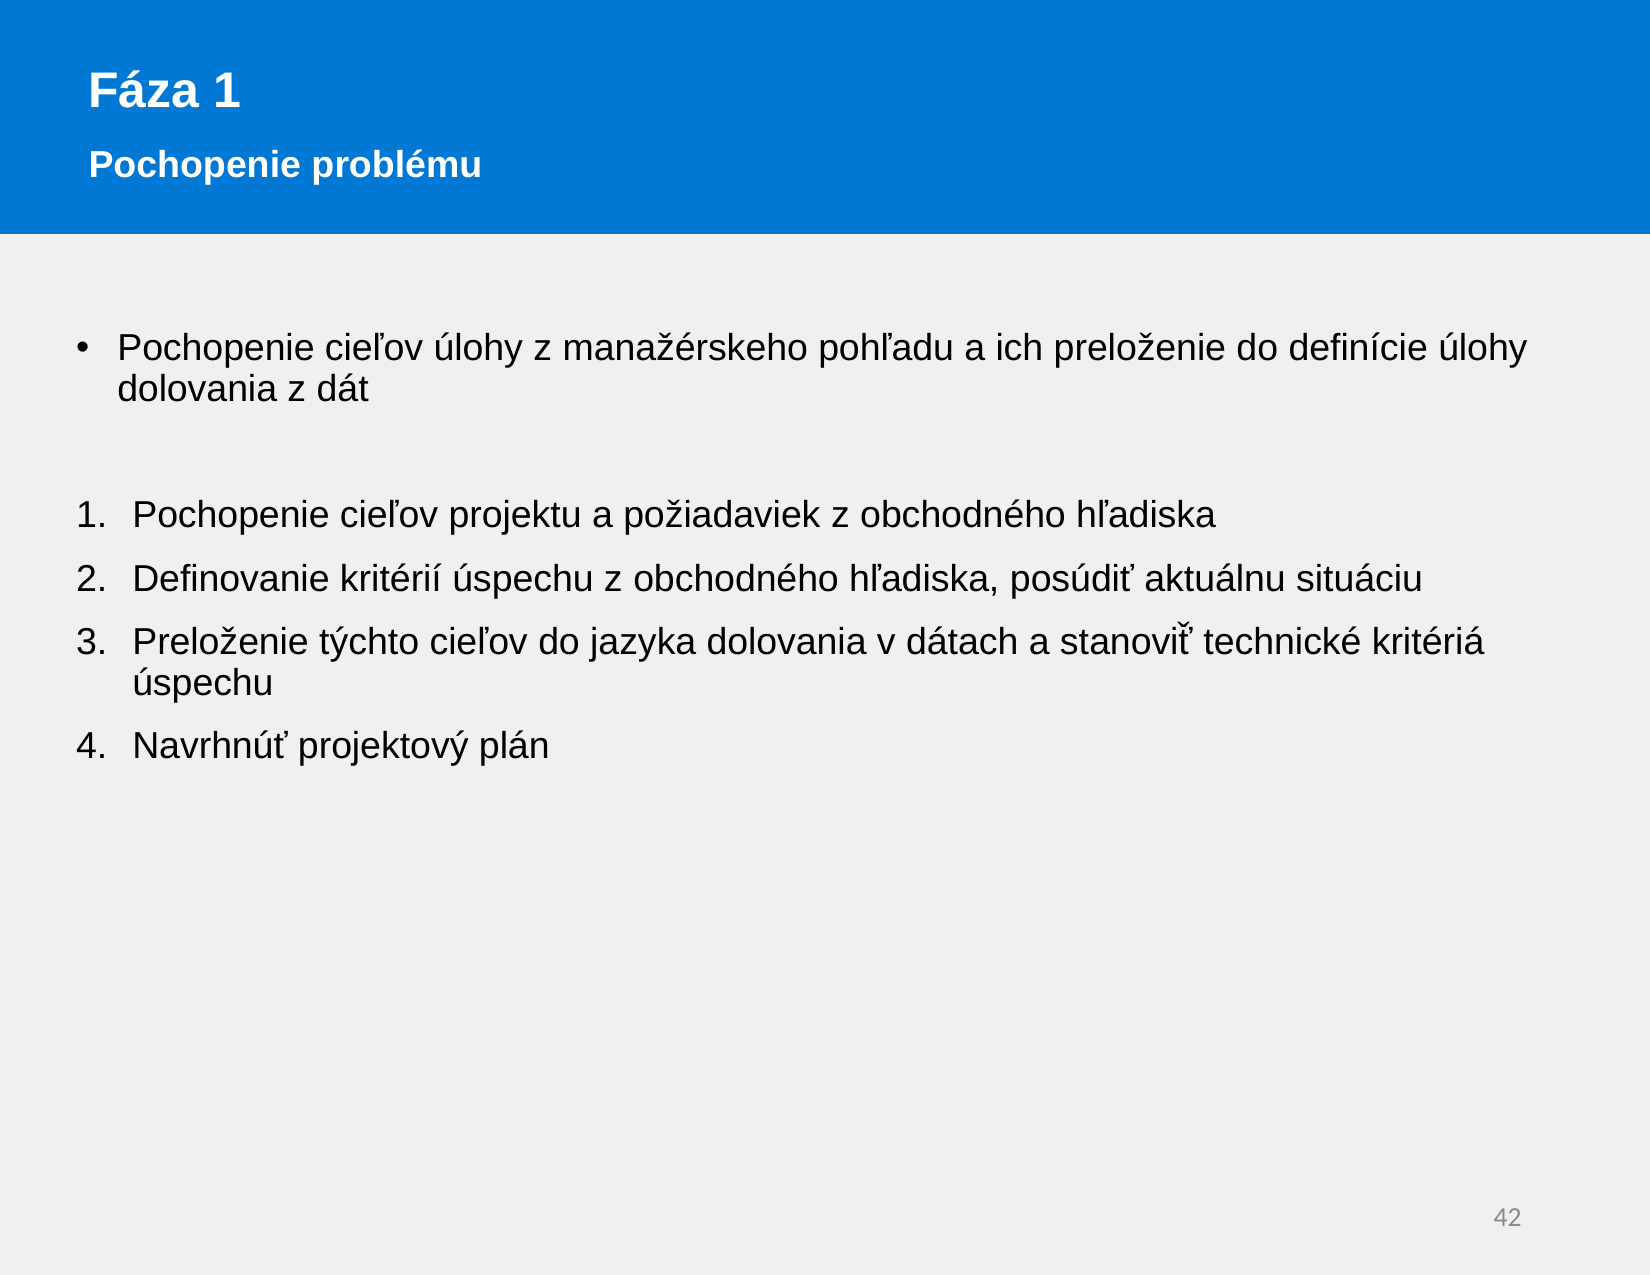

Fáza 1
Pochopenie problému
Pochopenie cieľov úlohy z manažérskeho pohľadu a ich preloženie do definície úlohy dolovania z dát

Pochopenie cieľov projektu a požiadaviek z obchodného hľadiska
Definovanie kritérií úspechu z obchodného hľadiska, posúdiť aktuálnu situáciu
Preloženie týchto cieľov do jazyka dolovania v dátach a stanoviť̌ technické kritériá úspechu
Navrhnúť projektový plán

42